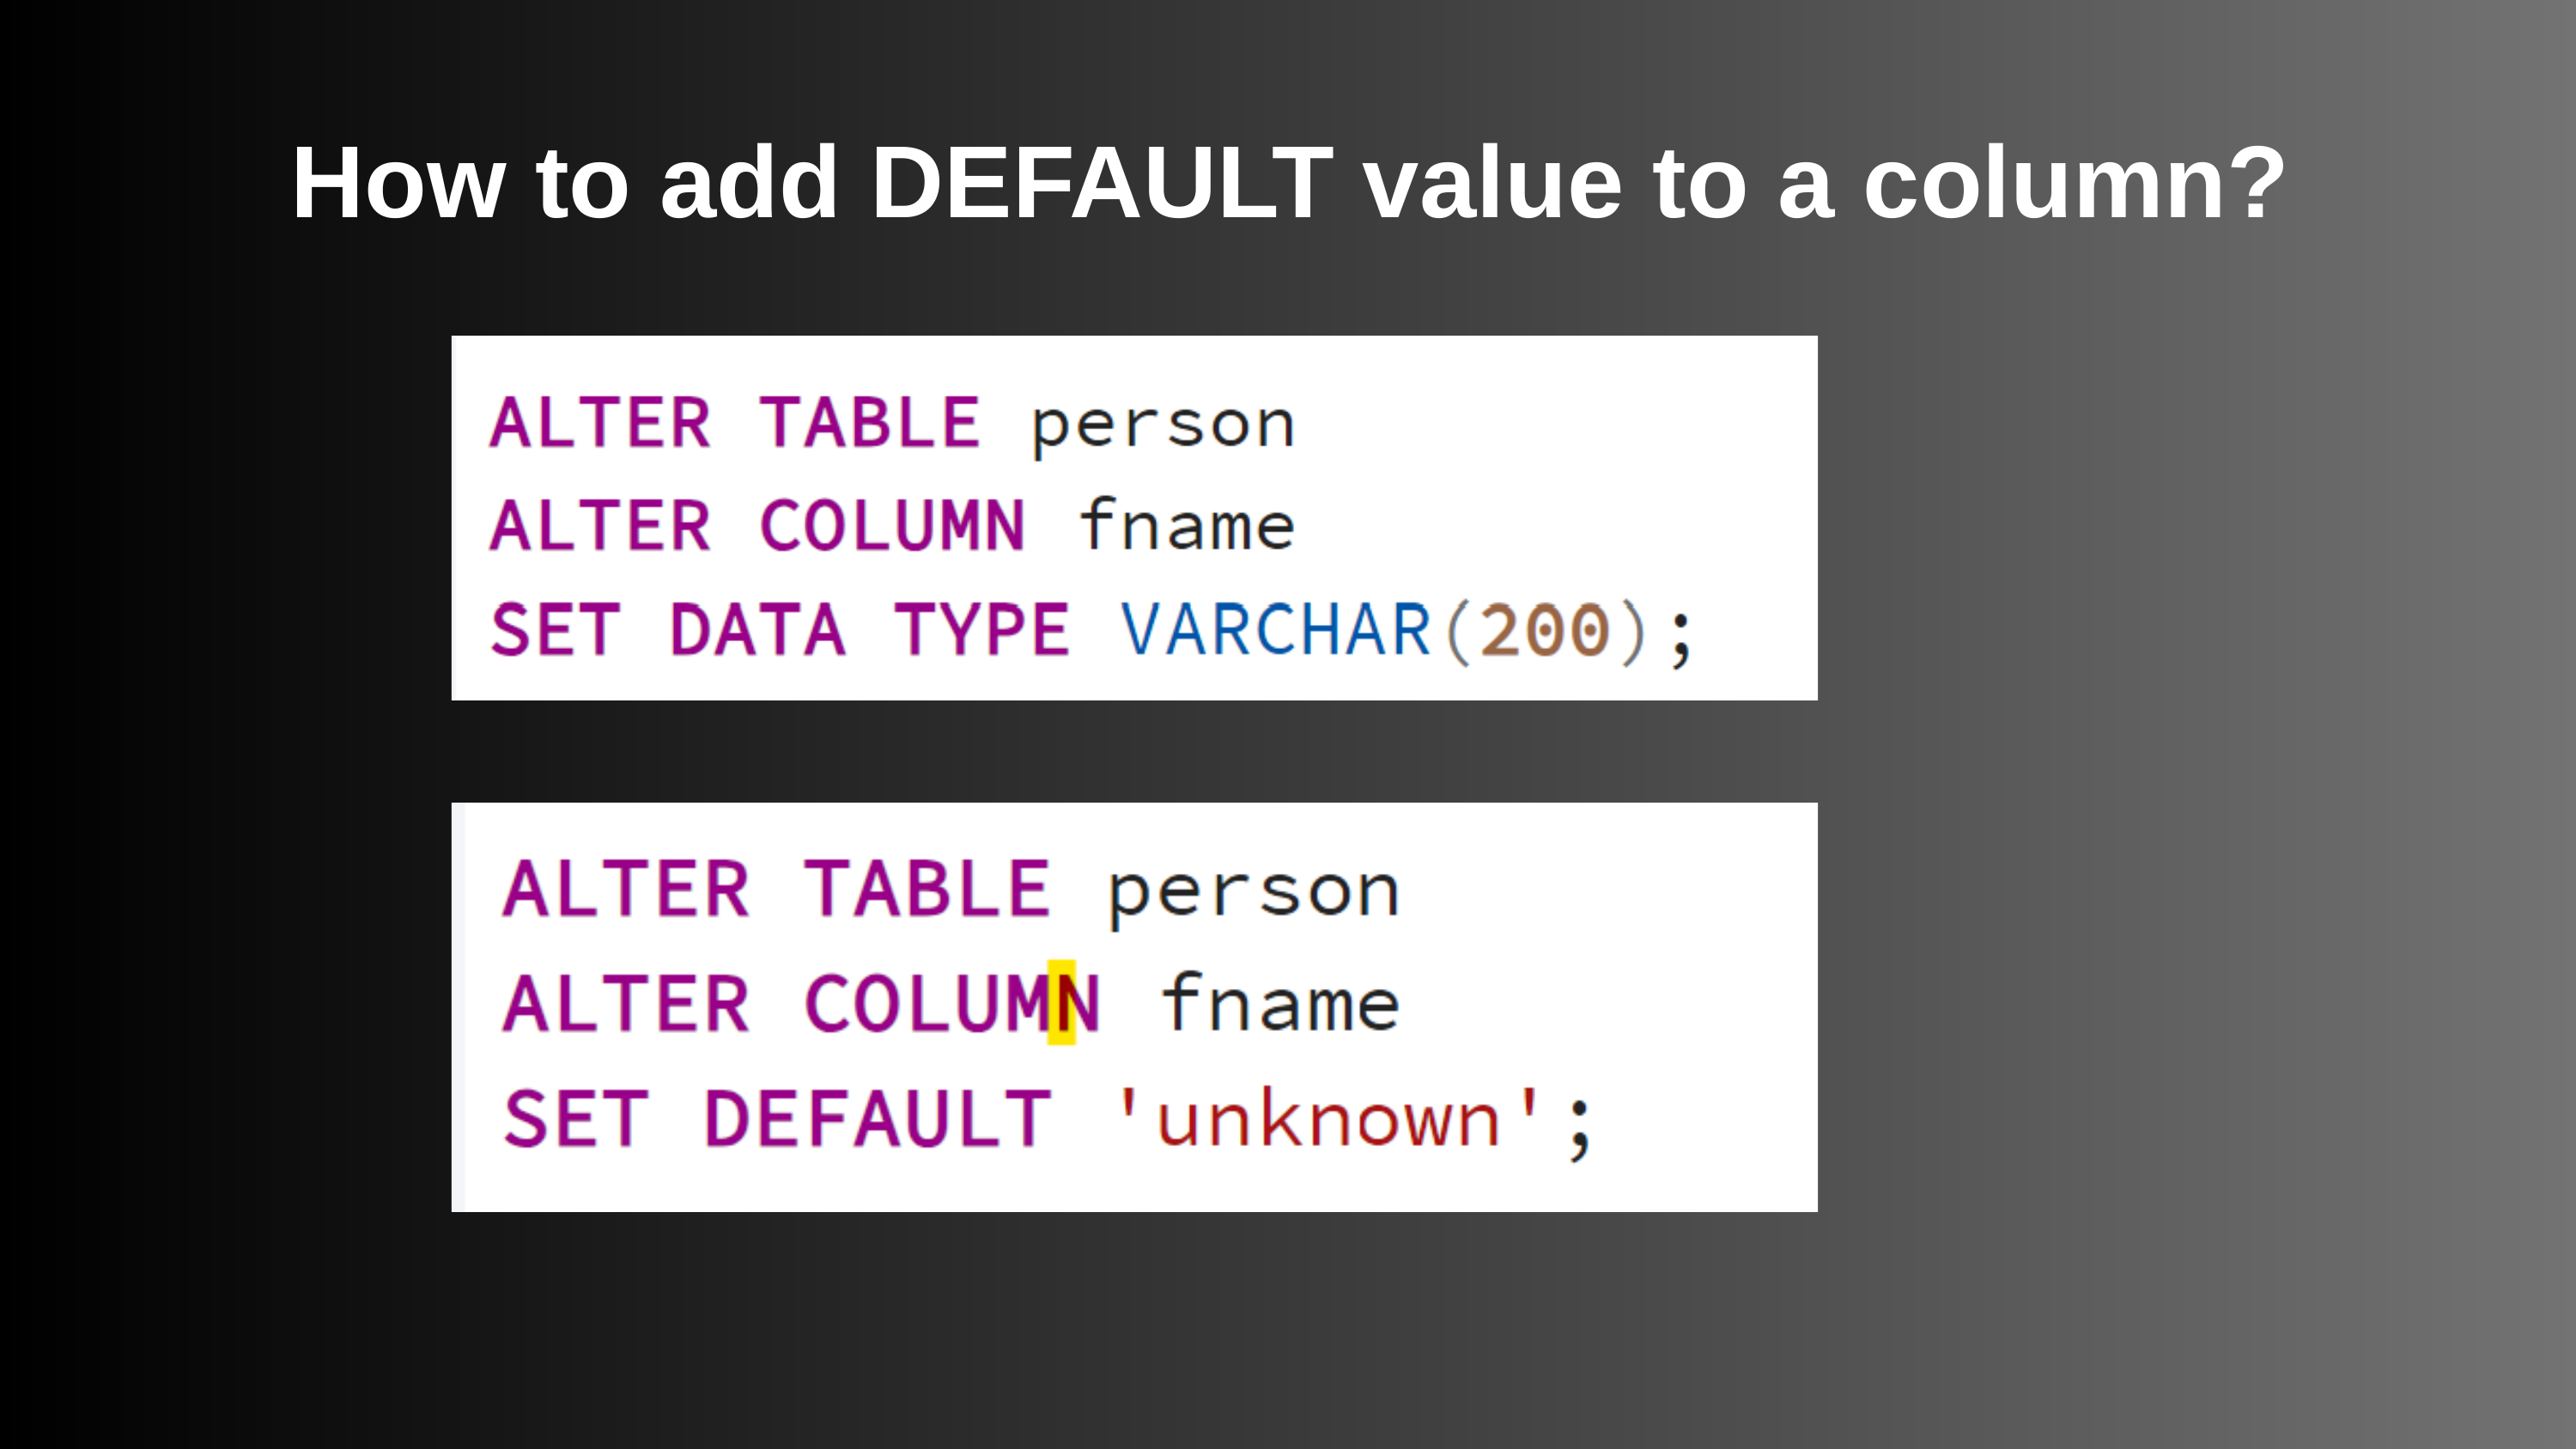

How to add DEFAULT value to a column?